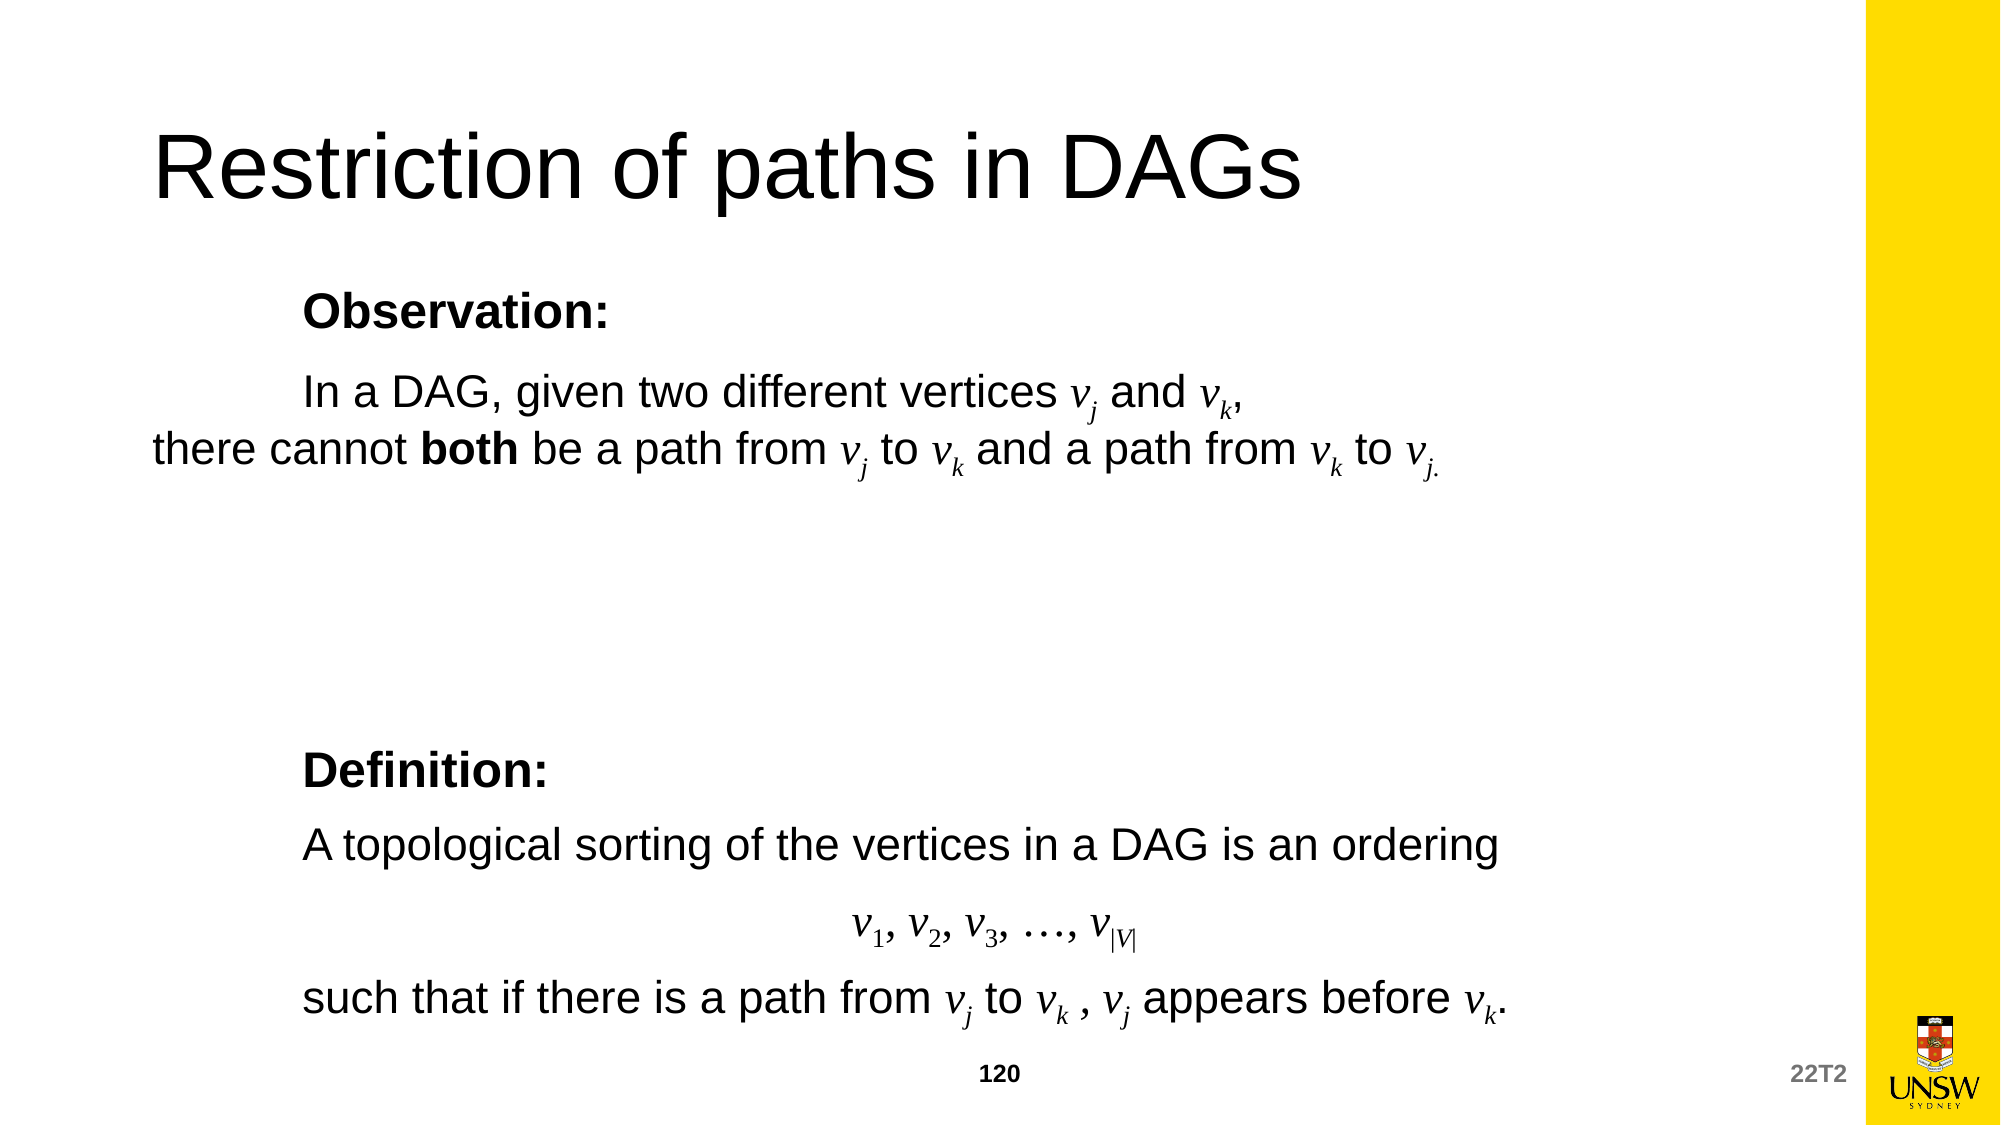

# Restriction of paths in DAGs
	Observation:
	In a DAG, given two different vertices vj and vk,
there cannot both be a path from vj to vk and a path from vk to vj.

	Definition:
	A topological sorting of the vertices in a DAG is an ordering
v1, v2, v3, …, v|V|
	such that if there is a path from vj to vk , vj appears before vk.

120
22T2